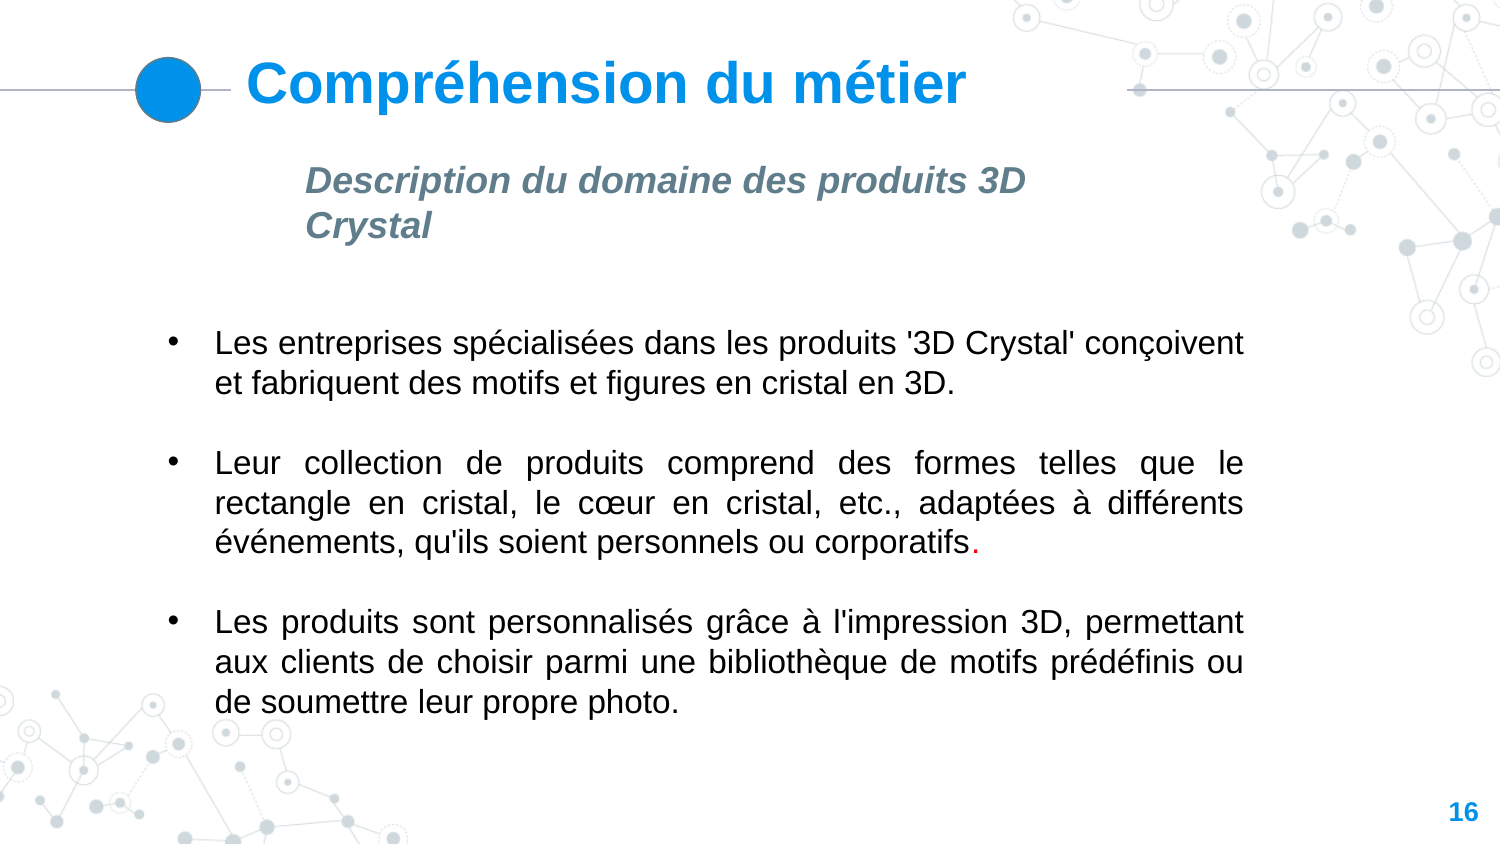

Compréhension du métier

Description du domaine des produits 3D Crystal
Les entreprises spécialisées dans les produits '3D Crystal' conçoivent et fabriquent des motifs et figures en cristal en 3D.

Leur collection de produits comprend des formes telles que le rectangle en cristal, le cœur en cristal, etc., adaptées à différents événements, qu'ils soient personnels ou corporatifs.

Les produits sont personnalisés grâce à l'impression 3D, permettant aux clients de choisir parmi une bibliothèque de motifs prédéfinis ou de soumettre leur propre photo.
16